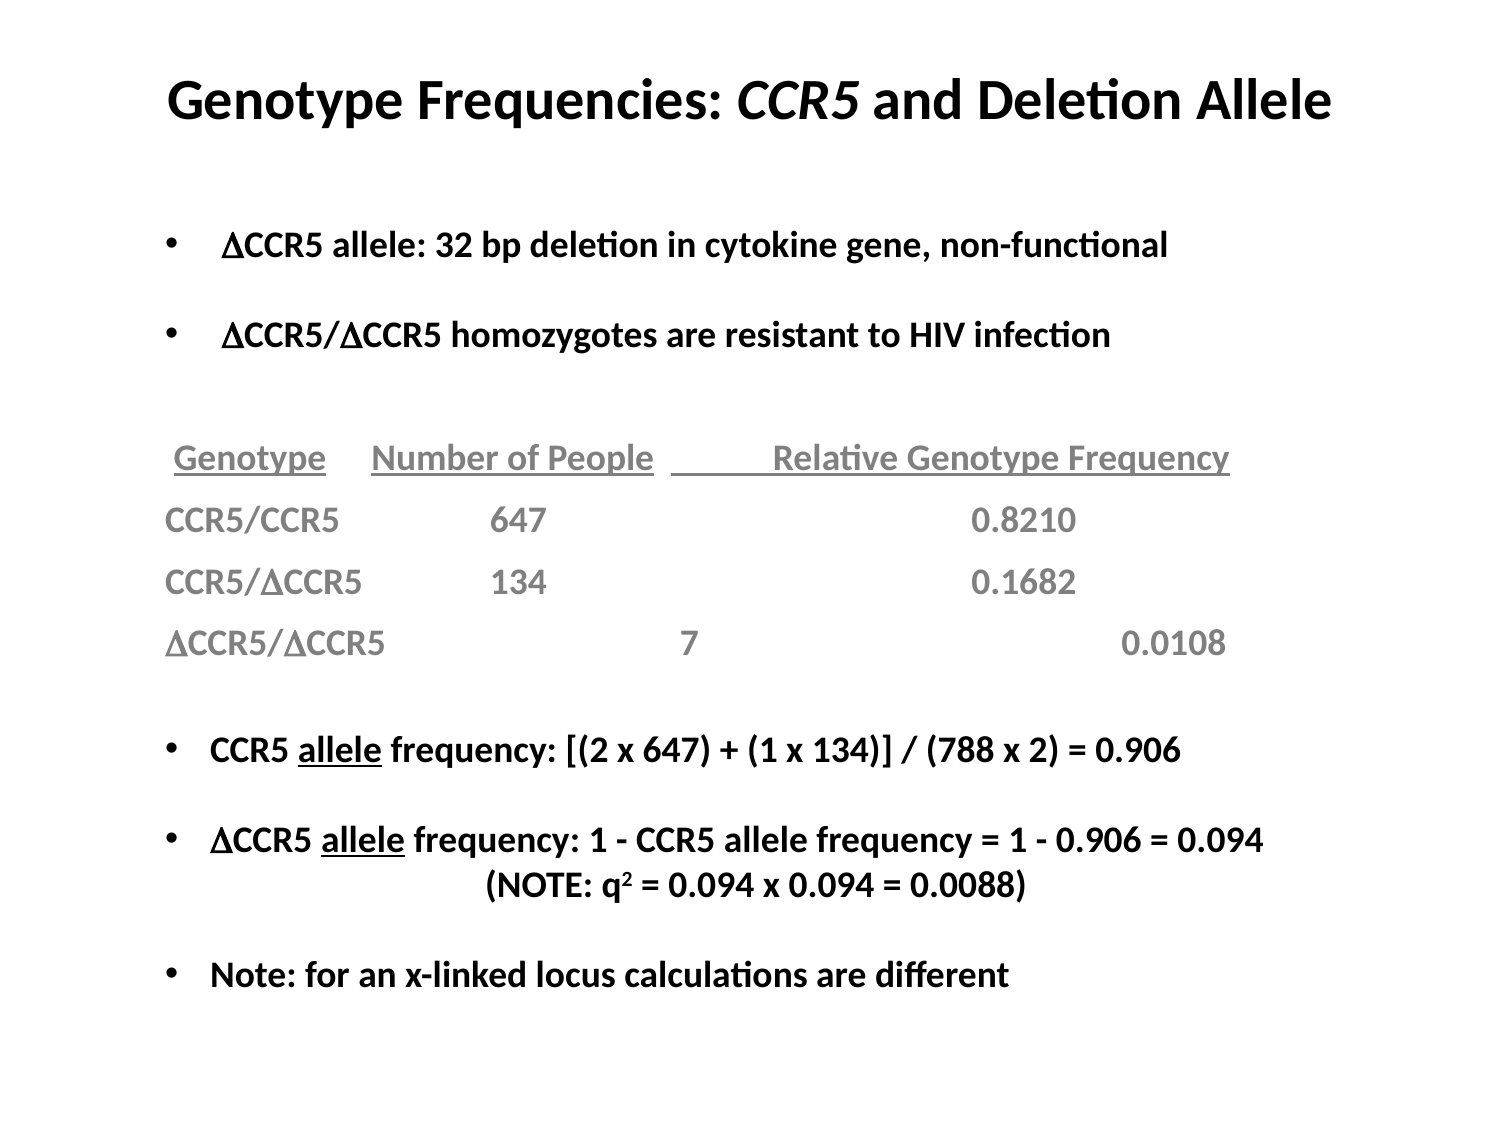

# Genotype Frequencies: CCR5 and Deletion Allele
ΔCCR5 allele: 32 bp deletion in cytokine gene, non-functional

ΔCCR5/ΔCCR5 homozygotes are resistant to HIV infection

 Genotype	Number of People	            Relative Genotype Frequency
CCR5/CCR5	              647			0.8210
CCR5/ΔCCR5	              134			0.1682
ΔCCR5/ΔCCR5		 7			0.0108

CCR5 allele frequency: [(2 x 647) + (1 x 134)] / (788 x 2) = 0.906
ΔCCR5 allele frequency: 1 - CCR5 allele frequency = 1 - 0.906 = 0.094
(NOTE: q2 = 0.094 x 0.094 = 0.0088)

Note: for an x-linked locus calculations are different